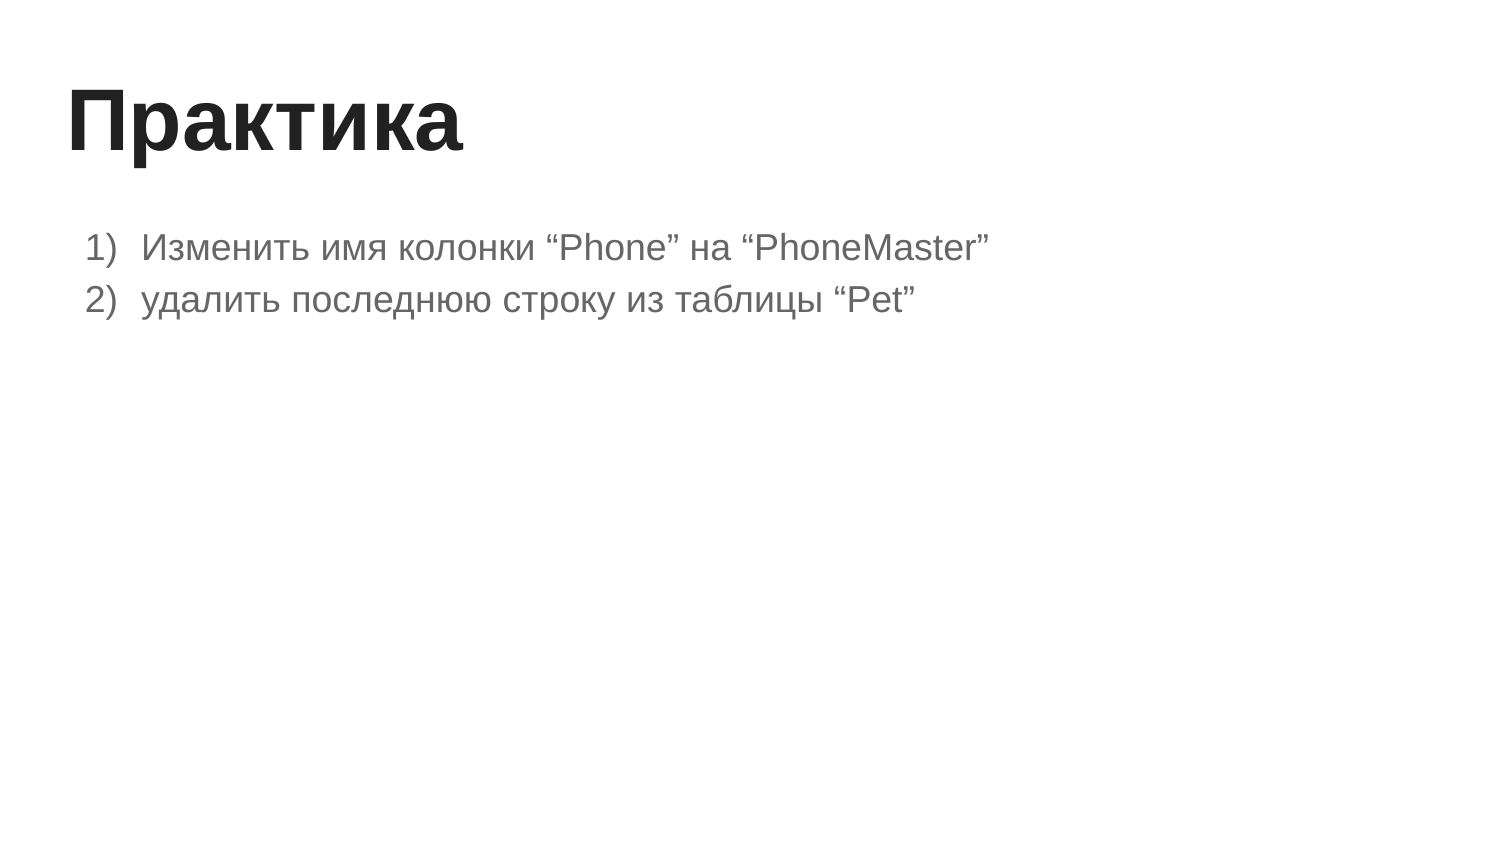

# Практика
Изменить имя колонки “Phone” на “PhoneMaster”
удалить последнюю строку из таблицы “Pet”